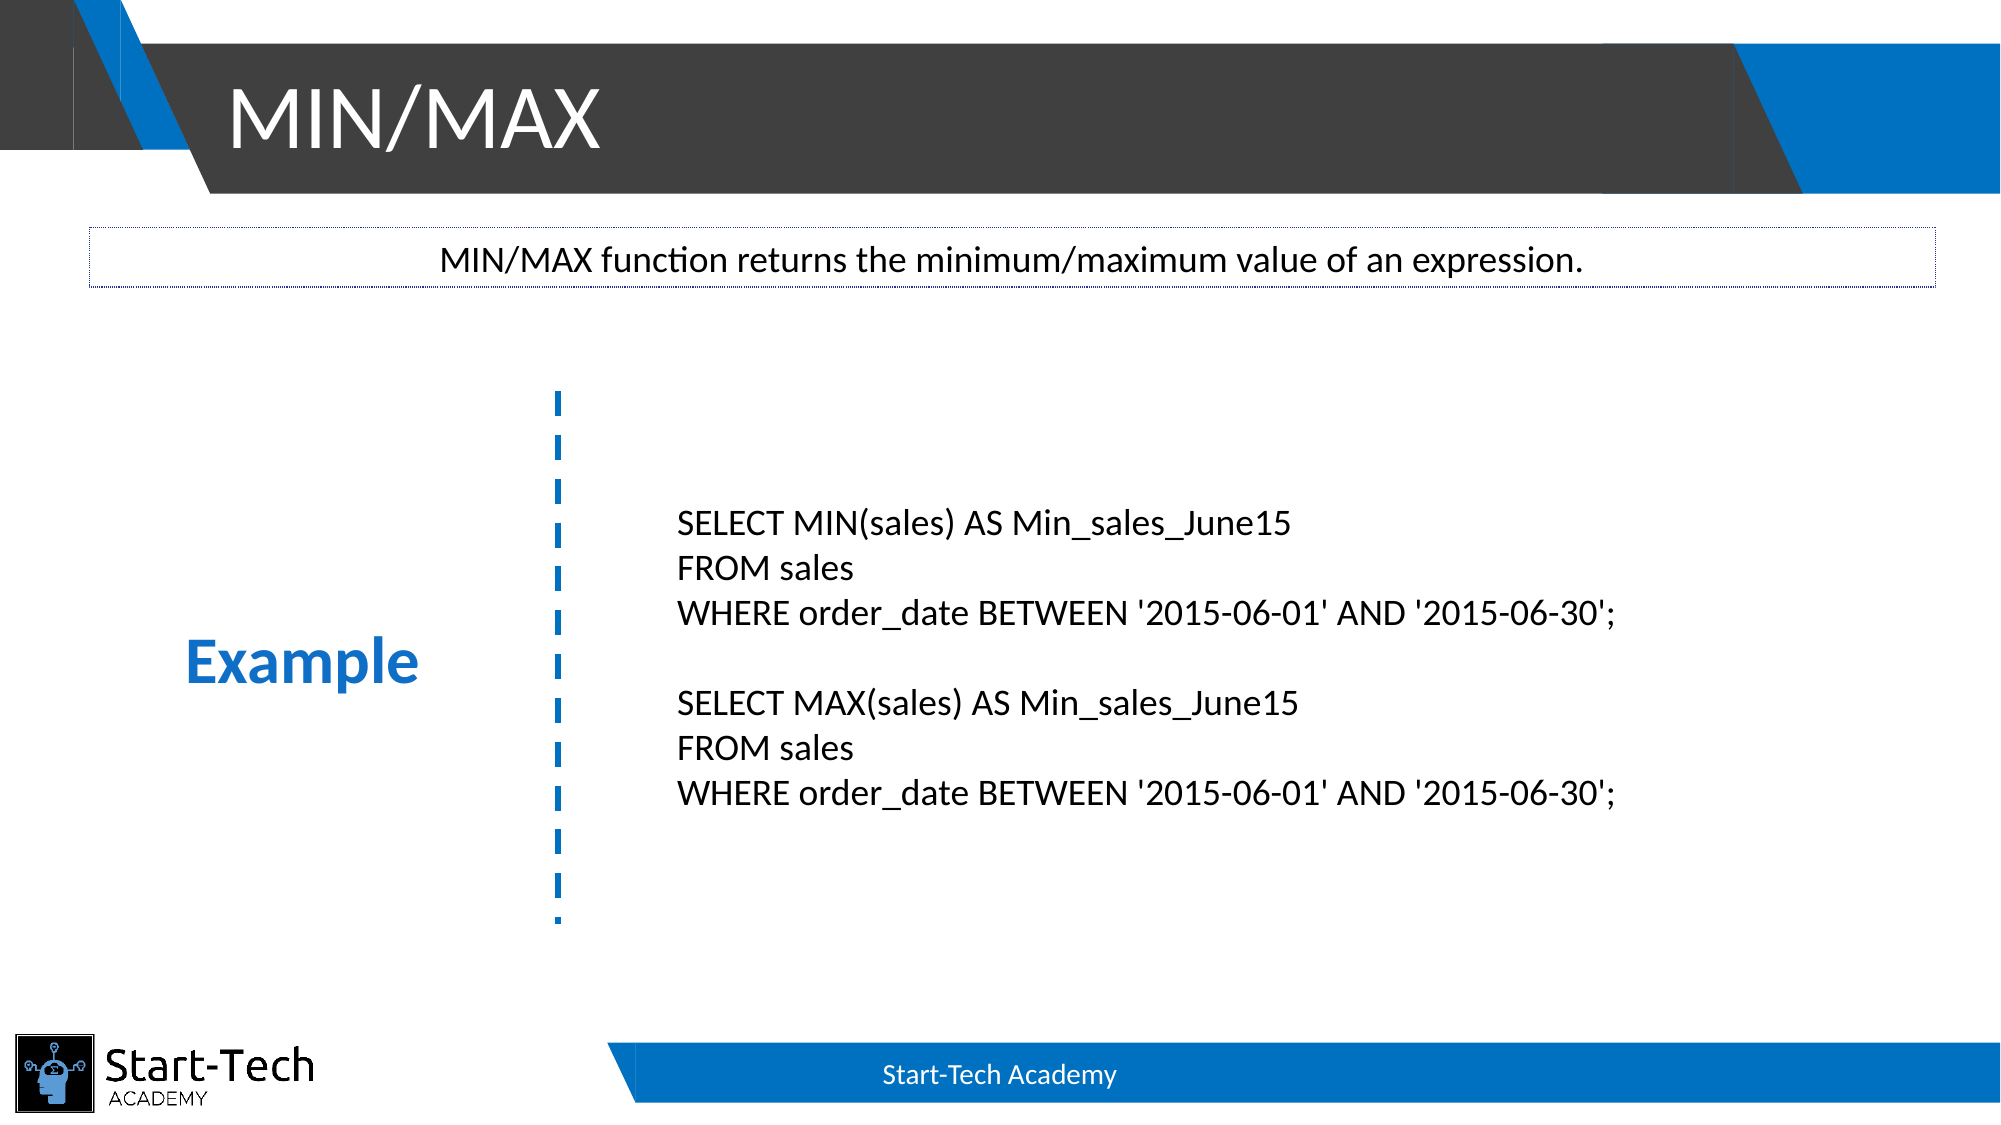

# MIN/MAX
MIN/MAX function returns the minimum/maximum value of an expression.
SELECT MIN(sales) AS Min_sales_June15
FROM sales
WHERE order_date BETWEEN '2015-06-01' AND '2015-06-30';

SELECT MAX(sales) AS Min_sales_June15
FROM sales
WHERE order_date BETWEEN '2015-06-01' AND '2015-06-30';
Example
Start-Tech Academy